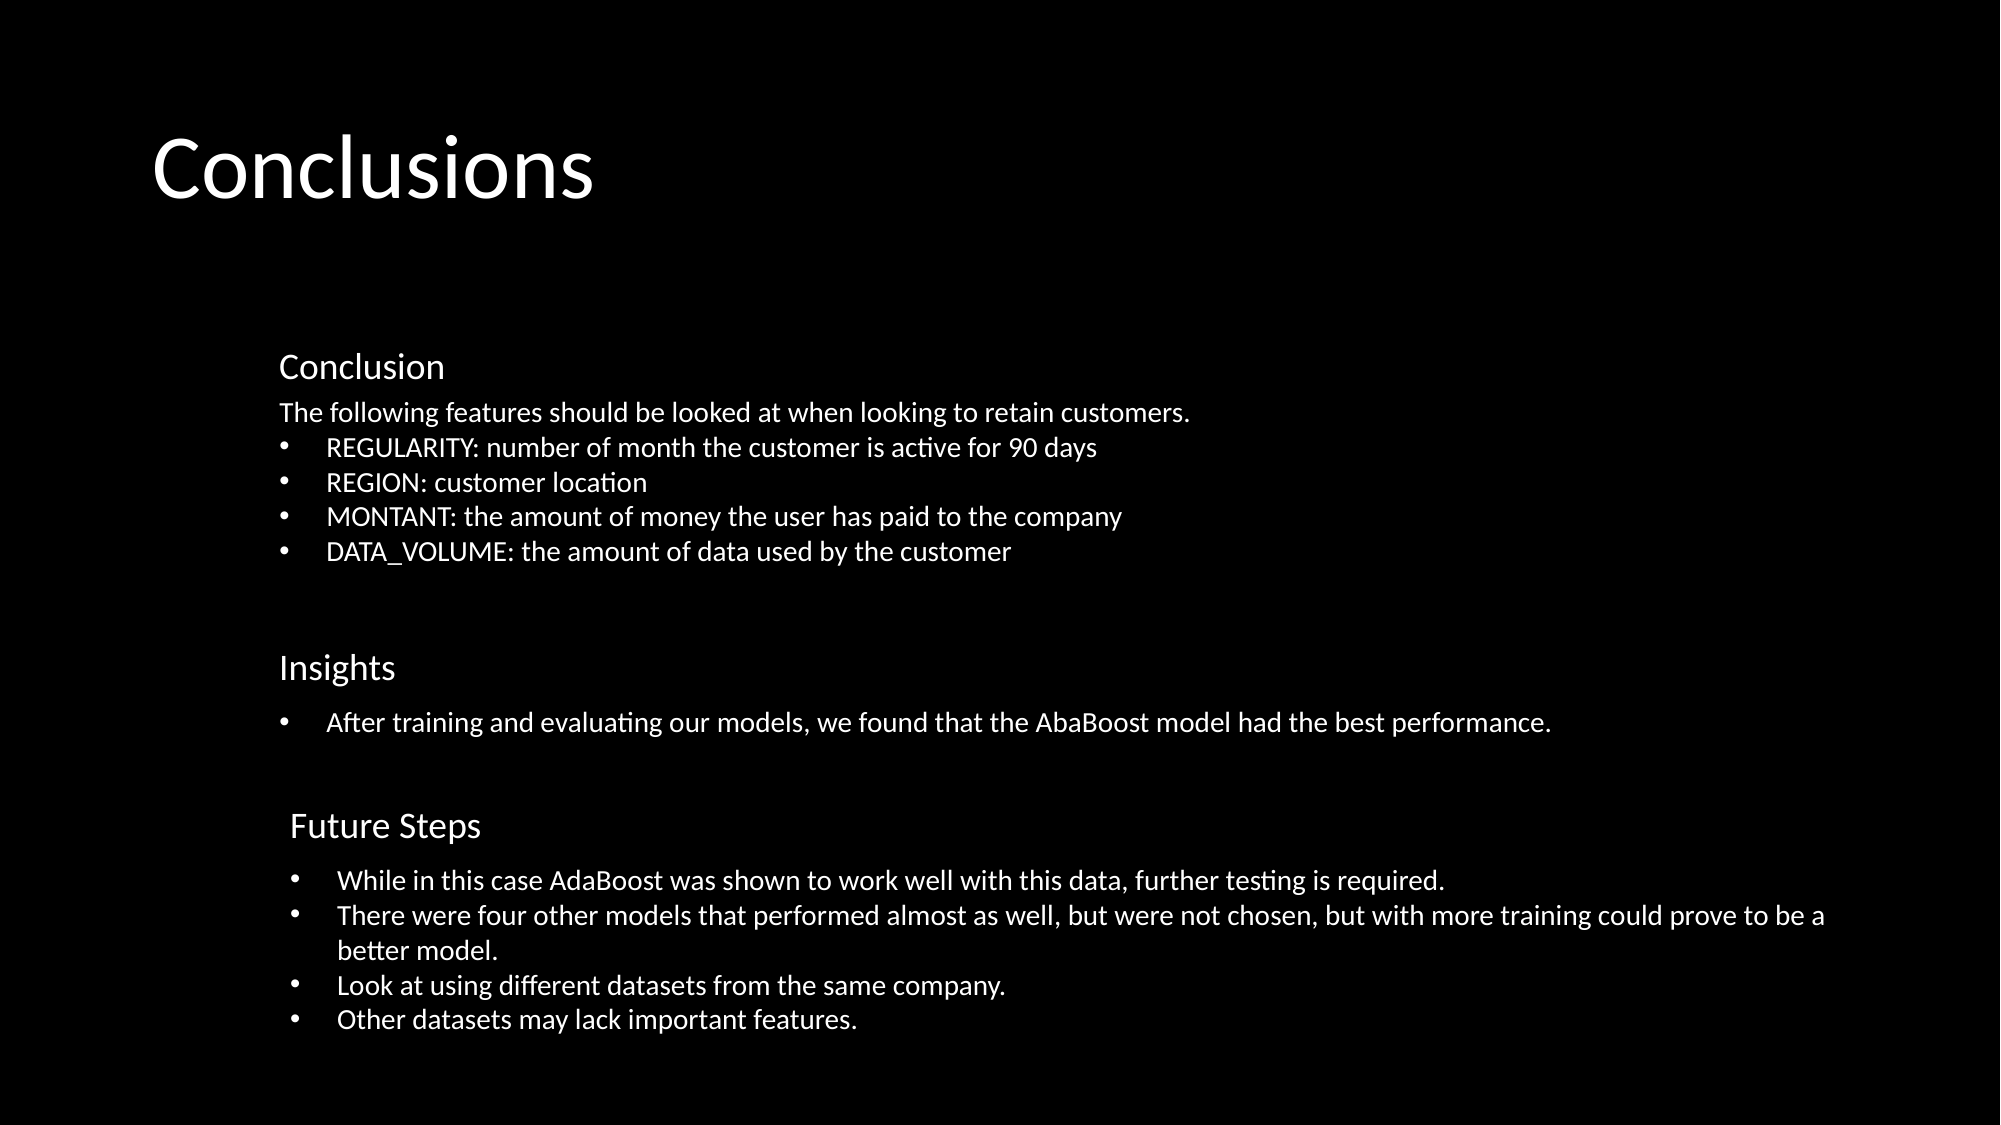

# Conclusions
Conclusion
The following features should be looked at when looking to retain customers.
REGULARITY: number of month the customer is active for 90 days
REGION: customer location
MONTANT: the amount of money the user has paid to the company
DATA_VOLUME: the amount of data used by the customer
Insights
After training and evaluating our models, we found that the AbaBoost model had the best performance.
Future Steps
While in this case AdaBoost was shown to work well with this data, further testing is required.
There were four other models that performed almost as well, but were not chosen, but with more training could prove to be a better model.
Look at using different datasets from the same company.
Other datasets may lack important features.